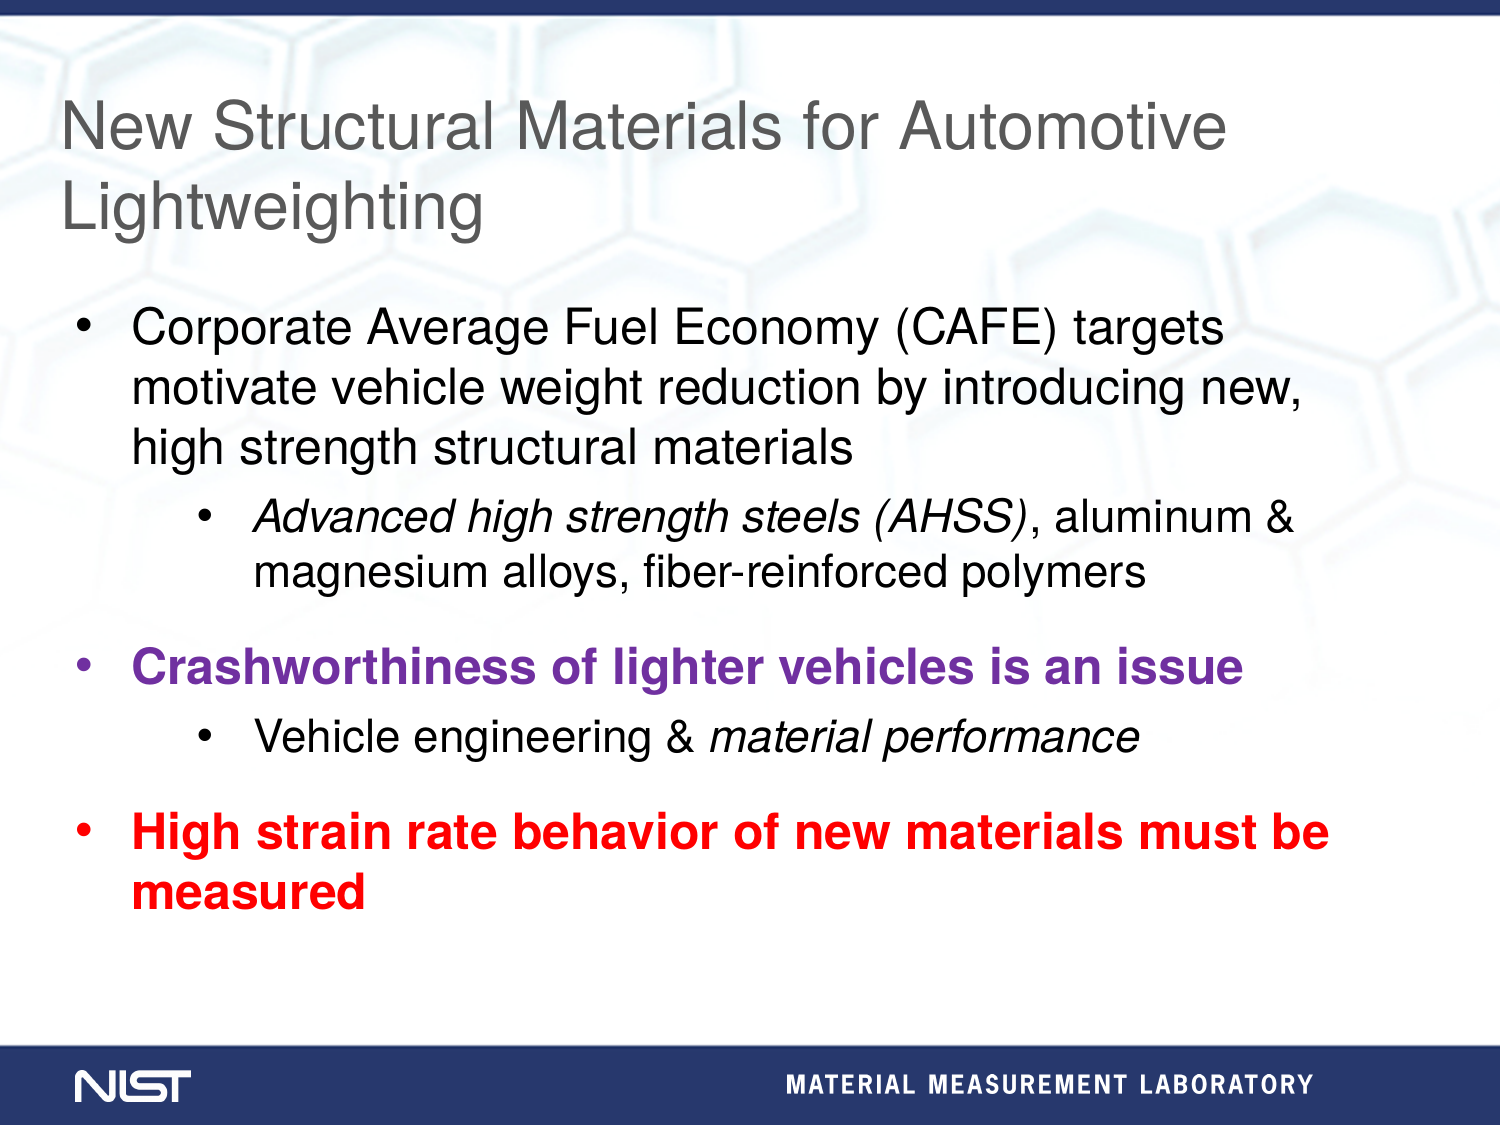

New Structural Materials for Automotive Lightweighting
Corporate Average Fuel Economy (CAFE) targets motivate vehicle weight reduction by introducing new, high strength structural materials
Advanced high strength steels (AHSS), aluminum & magnesium alloys, fiber-reinforced polymers
Crashworthiness of lighter vehicles is an issue
Vehicle engineering & material performance
High strain rate behavior of new materials must be measured